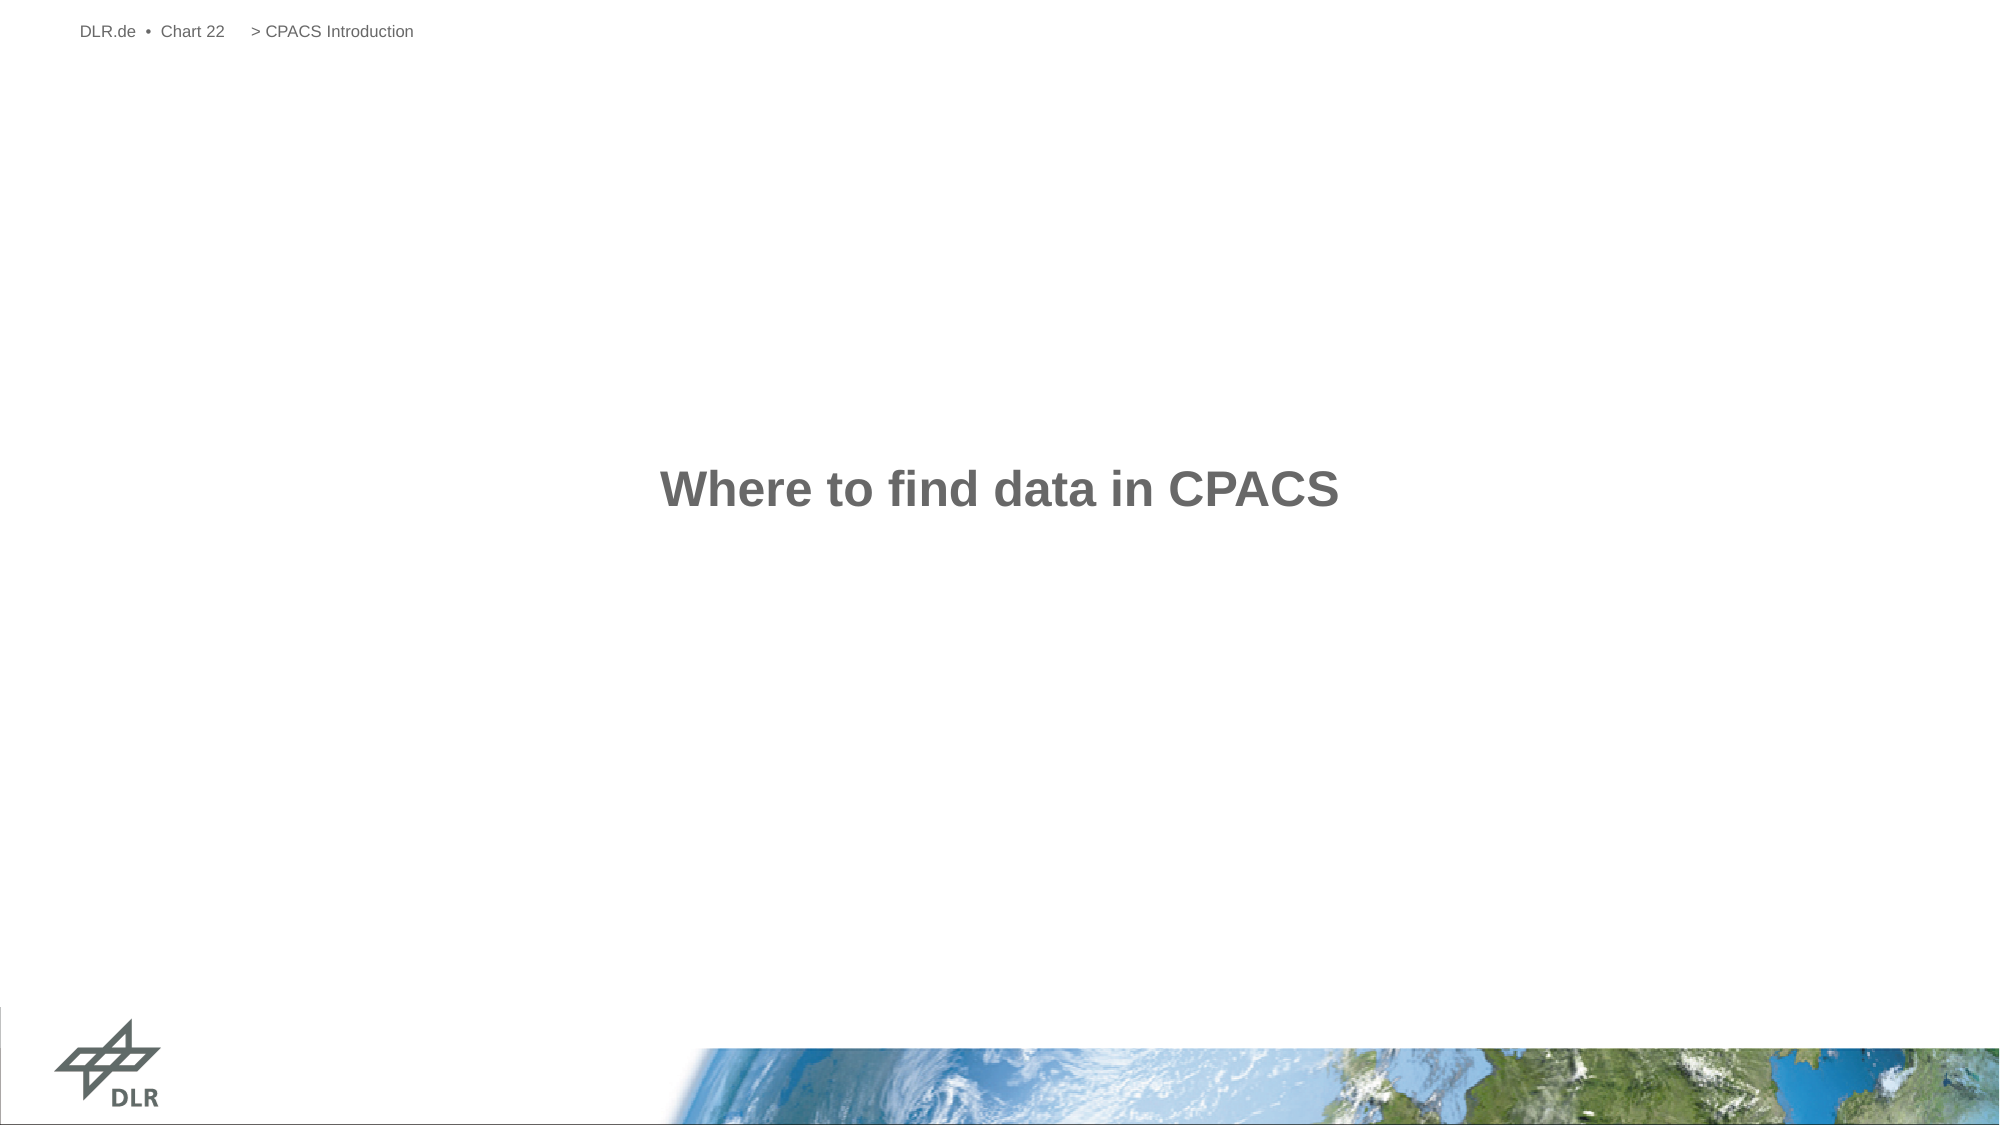

DLR.de  •  Chart 22
> CPACS Introduction
# Where to find data in CPACS